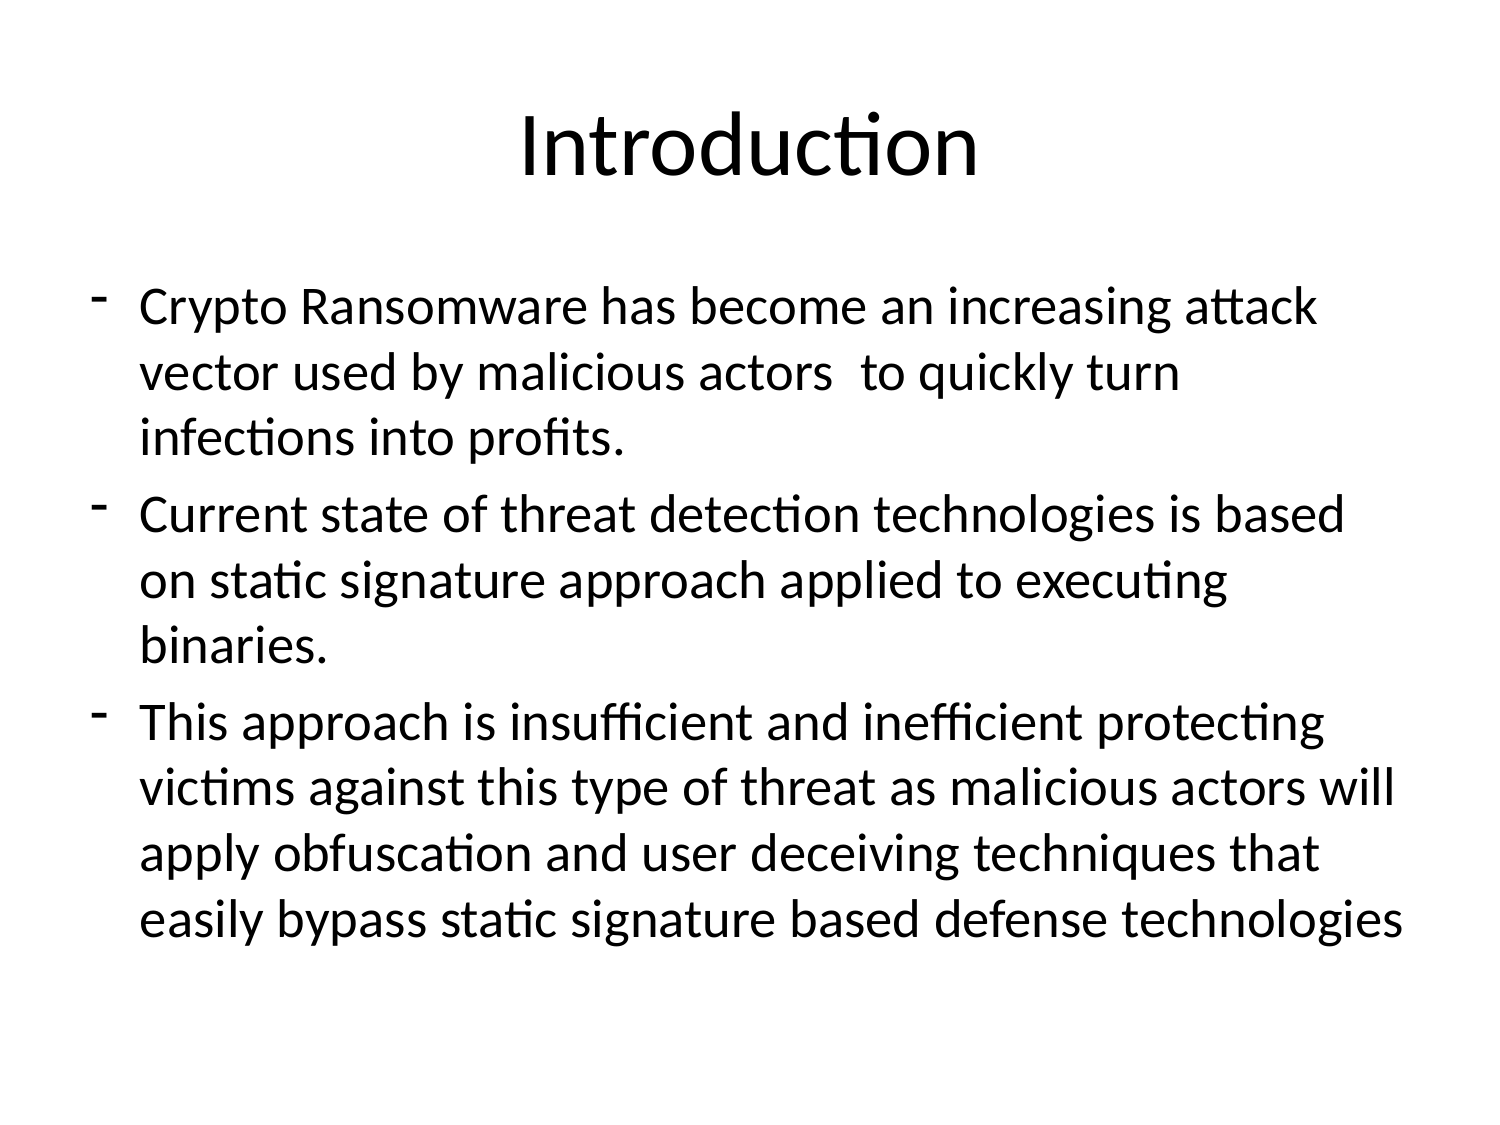

# Introduction
Crypto Ransomware has become an increasing attack vector used by malicious actors  to quickly turn infections into profits.
Current state of threat detection technologies is based on static signature approach applied to executing binaries.
This approach is insufficient and inefficient protecting victims against this type of threat as malicious actors will apply obfuscation and user deceiving techniques that easily bypass static signature based defense technologies